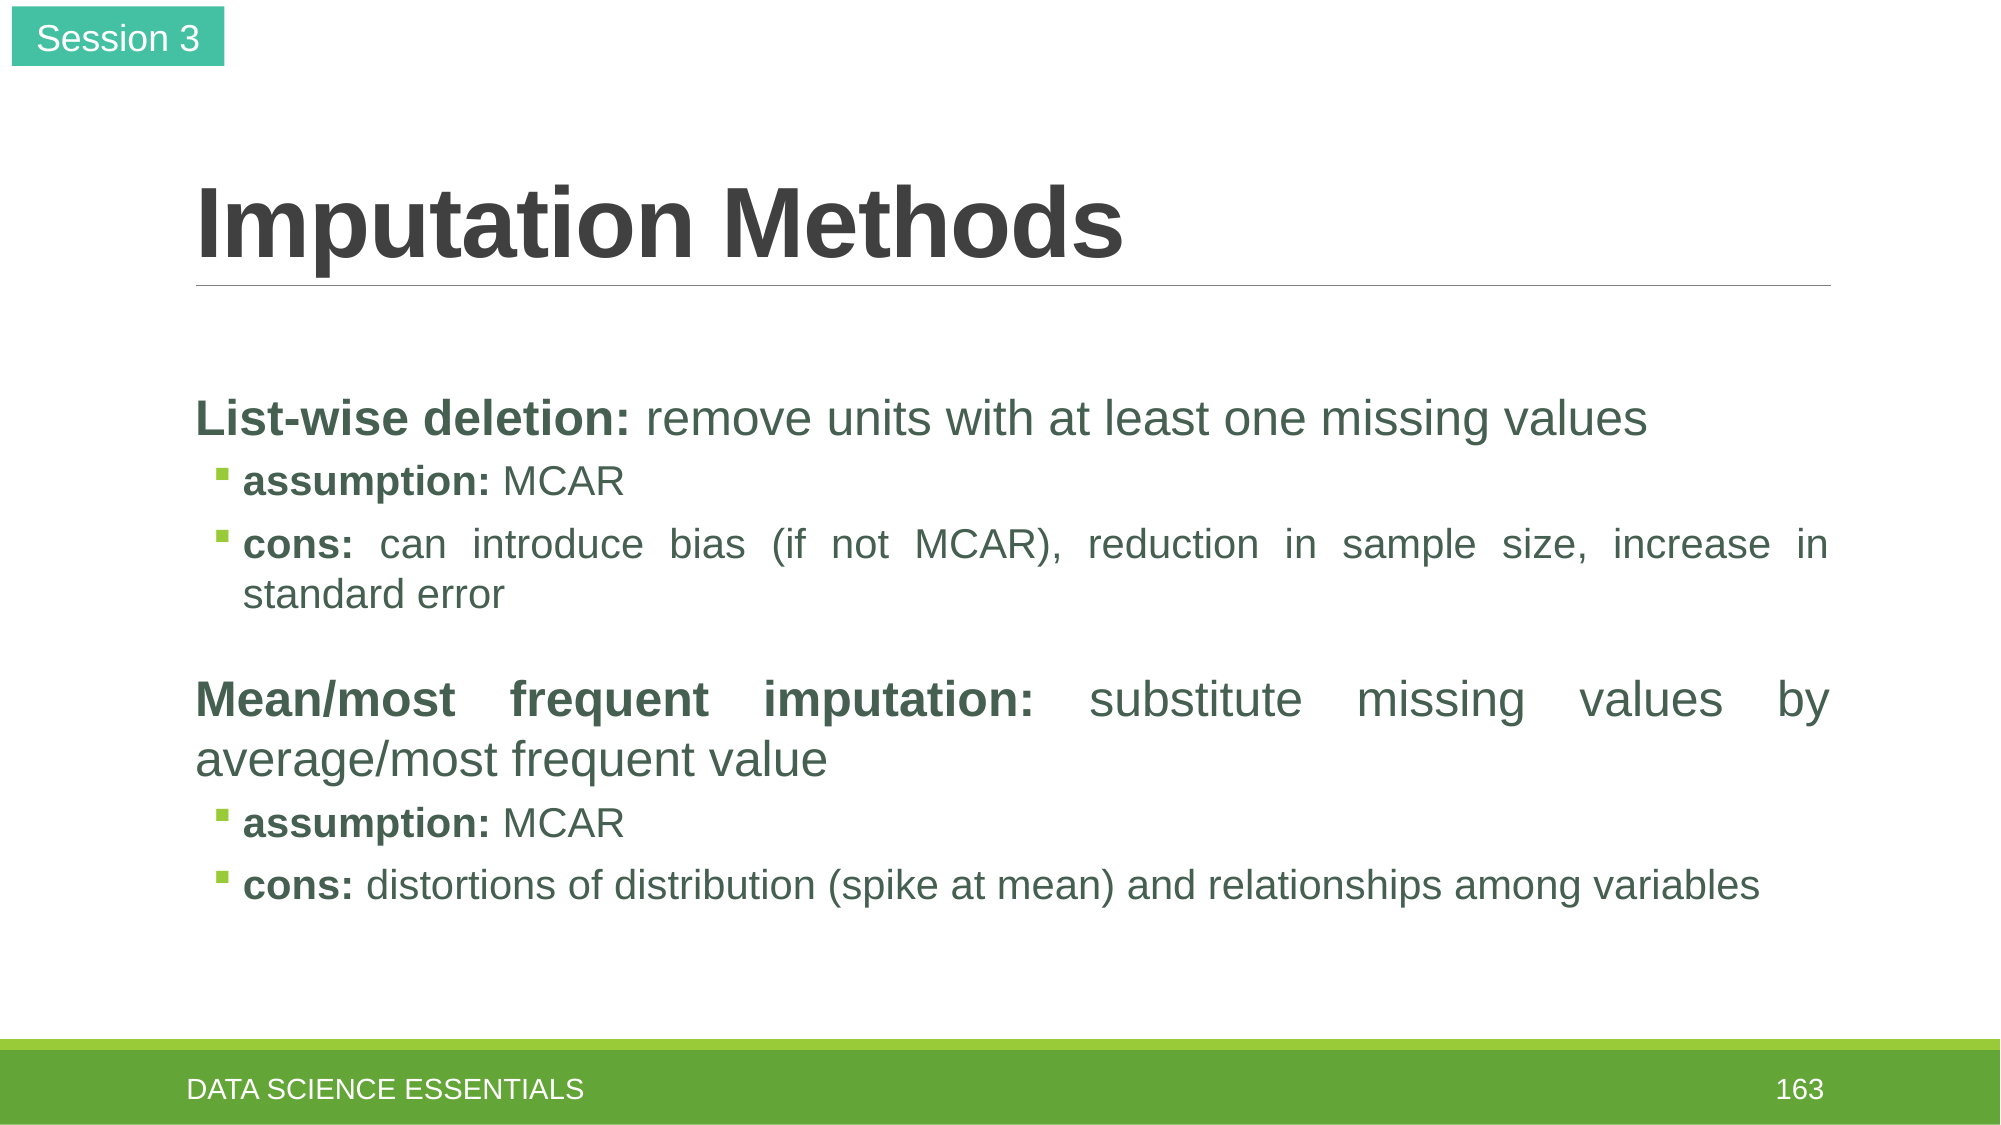

Session 3
# Imputation Methods
List-wise deletion: remove units with at least one missing values
assumption: MCAR
cons: can introduce bias (if not MCAR), reduction in sample size, increase in standard error
Mean/most frequent imputation: substitute missing values by average/most frequent value
assumption: MCAR
cons: distortions of distribution (spike at mean) and relationships among variables
DATA SCIENCE ESSENTIALS
163